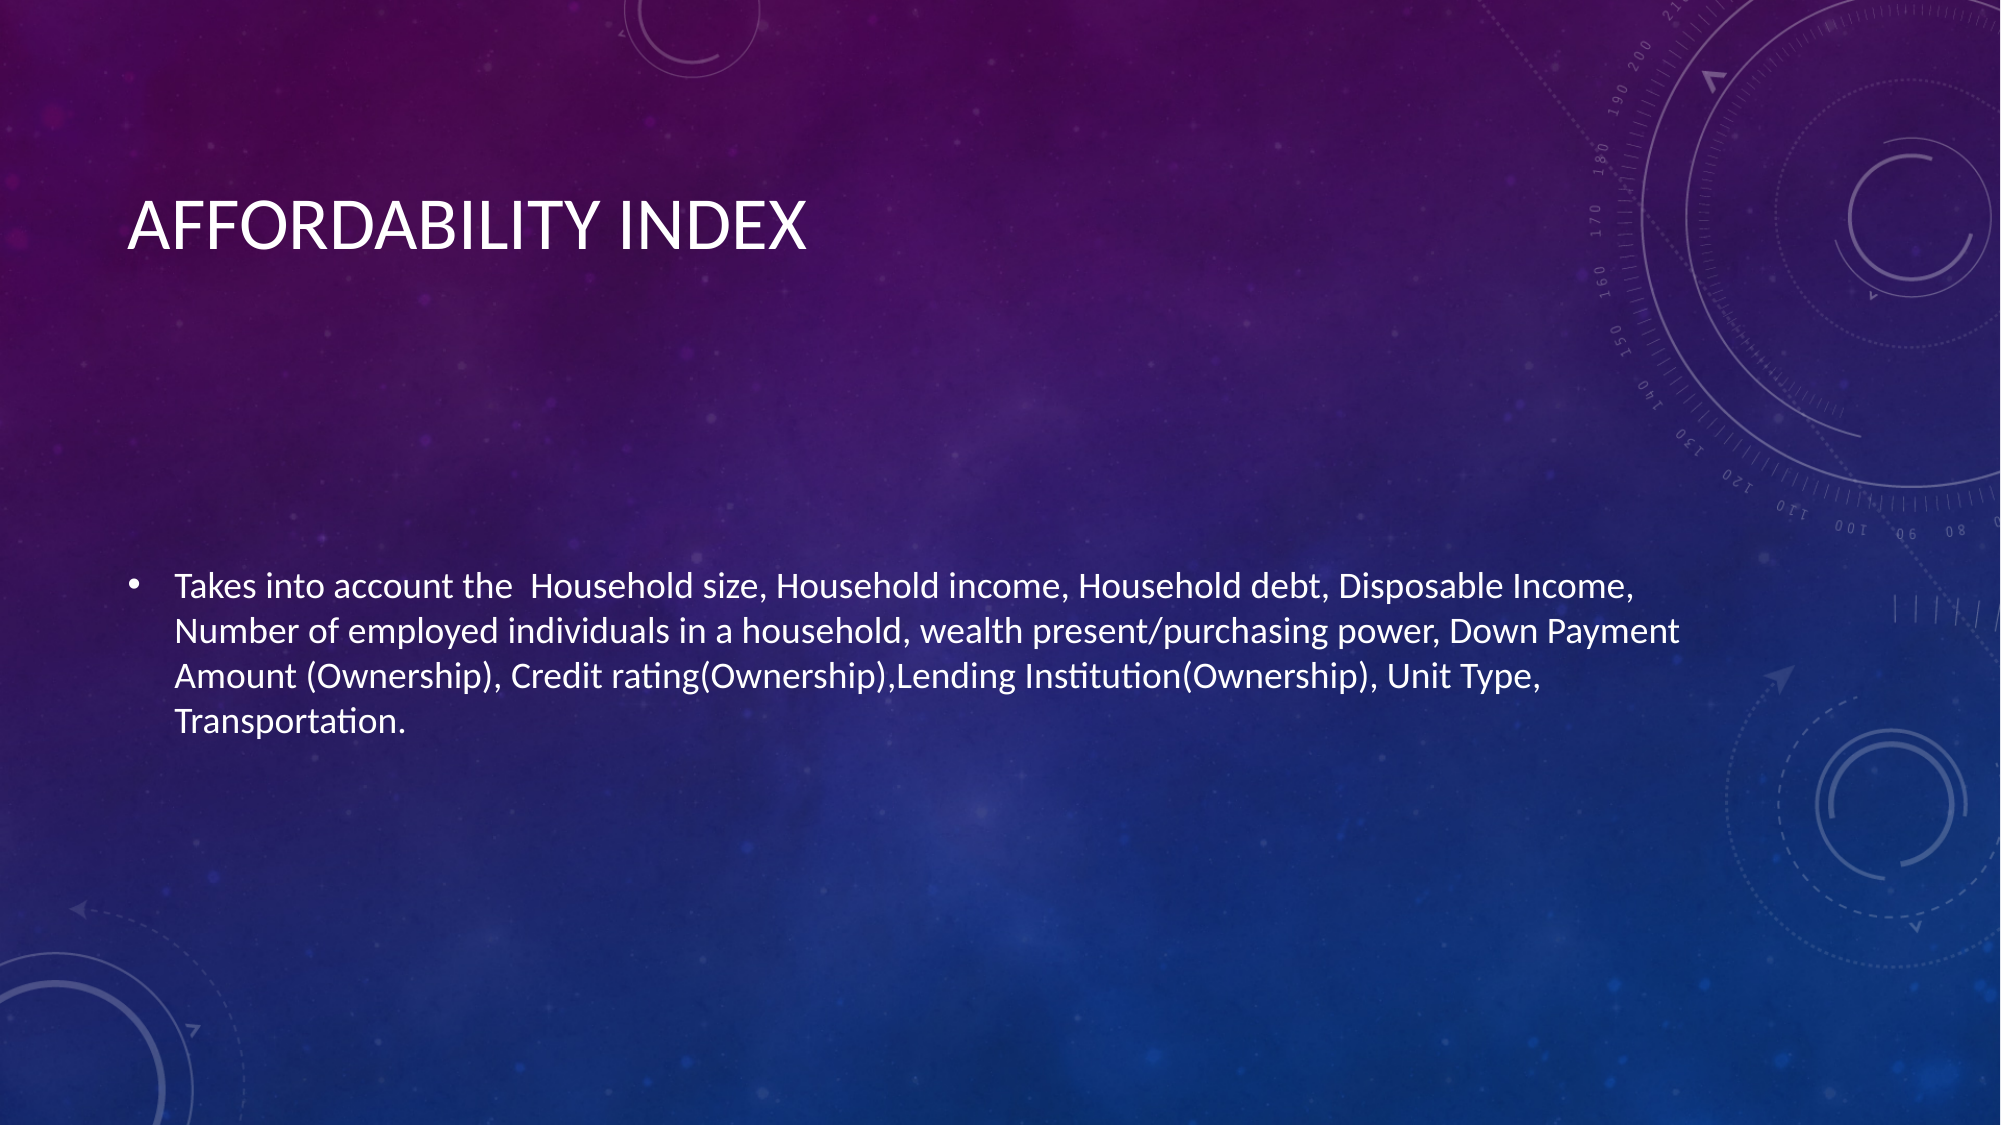

# Affordability Index
Takes into account the  Household size, Household income, Household debt, Disposable Income, Number of employed individuals in a household, wealth present/purchasing power, Down Payment Amount (Ownership), Credit rating(Ownership),Lending Institution(Ownership), Unit Type, Transportation.